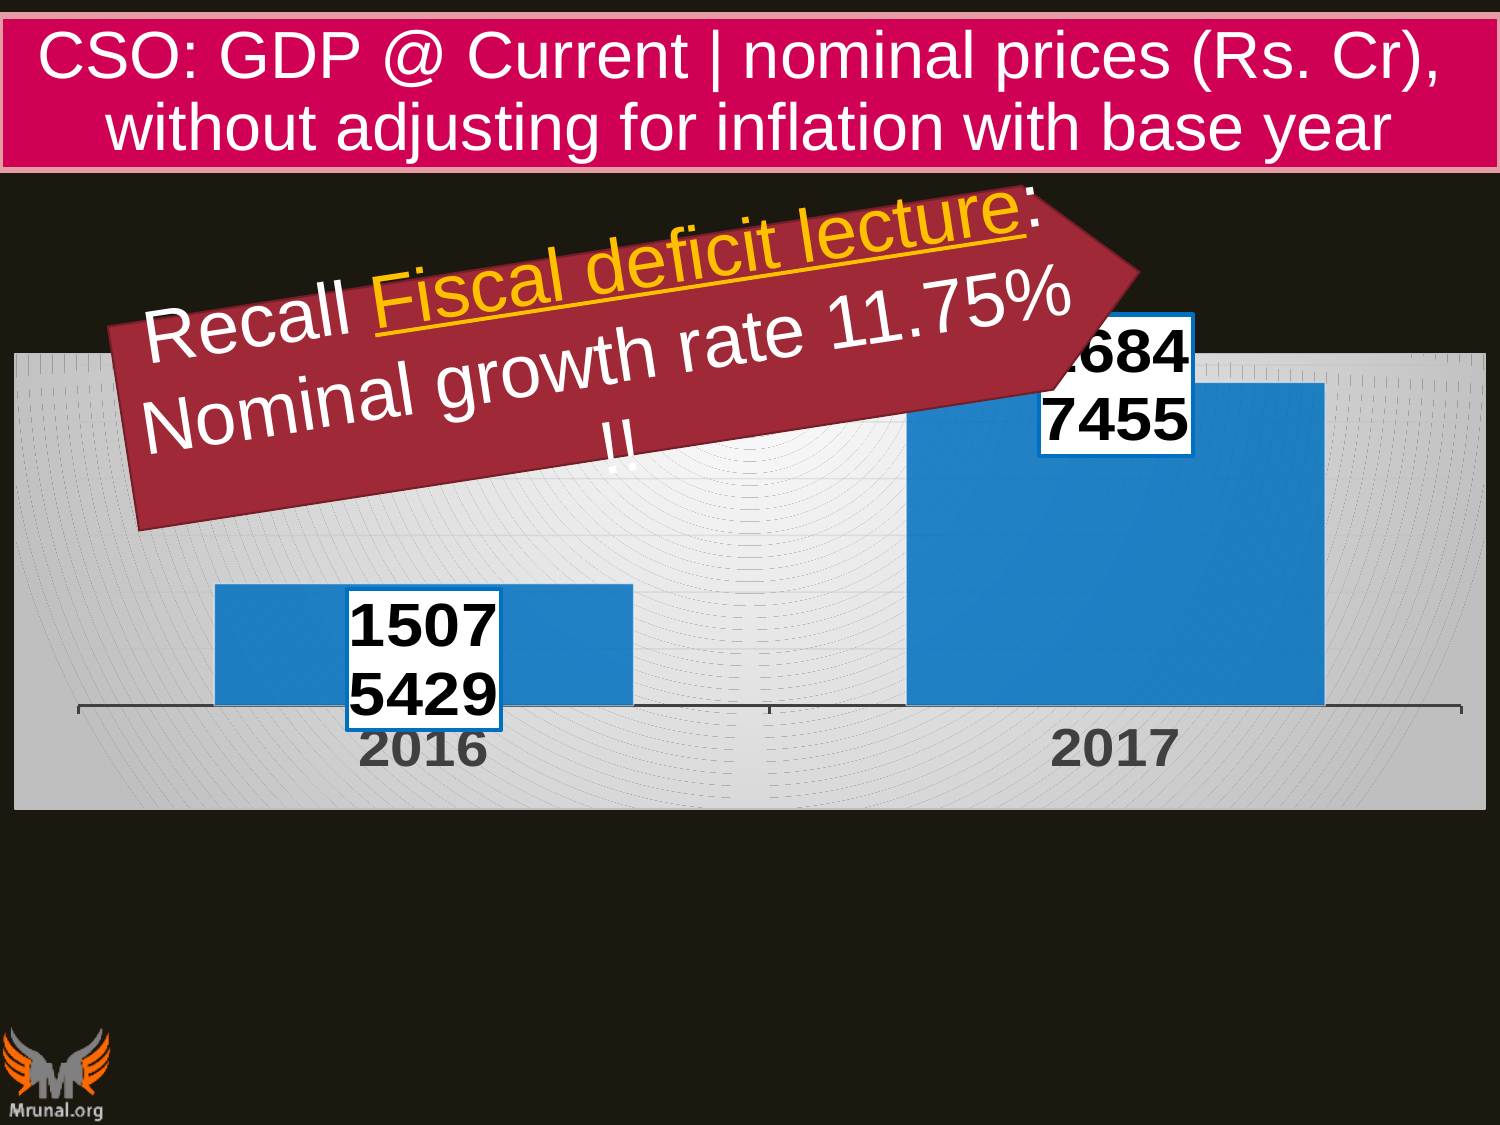

# CSO: GDP @ Current | nominal prices (Rs. Cr), without adjusting for inflation with base year
Recall Fiscal deficit lecture: Nominal growth rate 11.75% !!

### Chart

| Category | Lakh Cr |
|---|---|
| 2016 | 15075429.0 |
| 2017 | 16847455.0 |